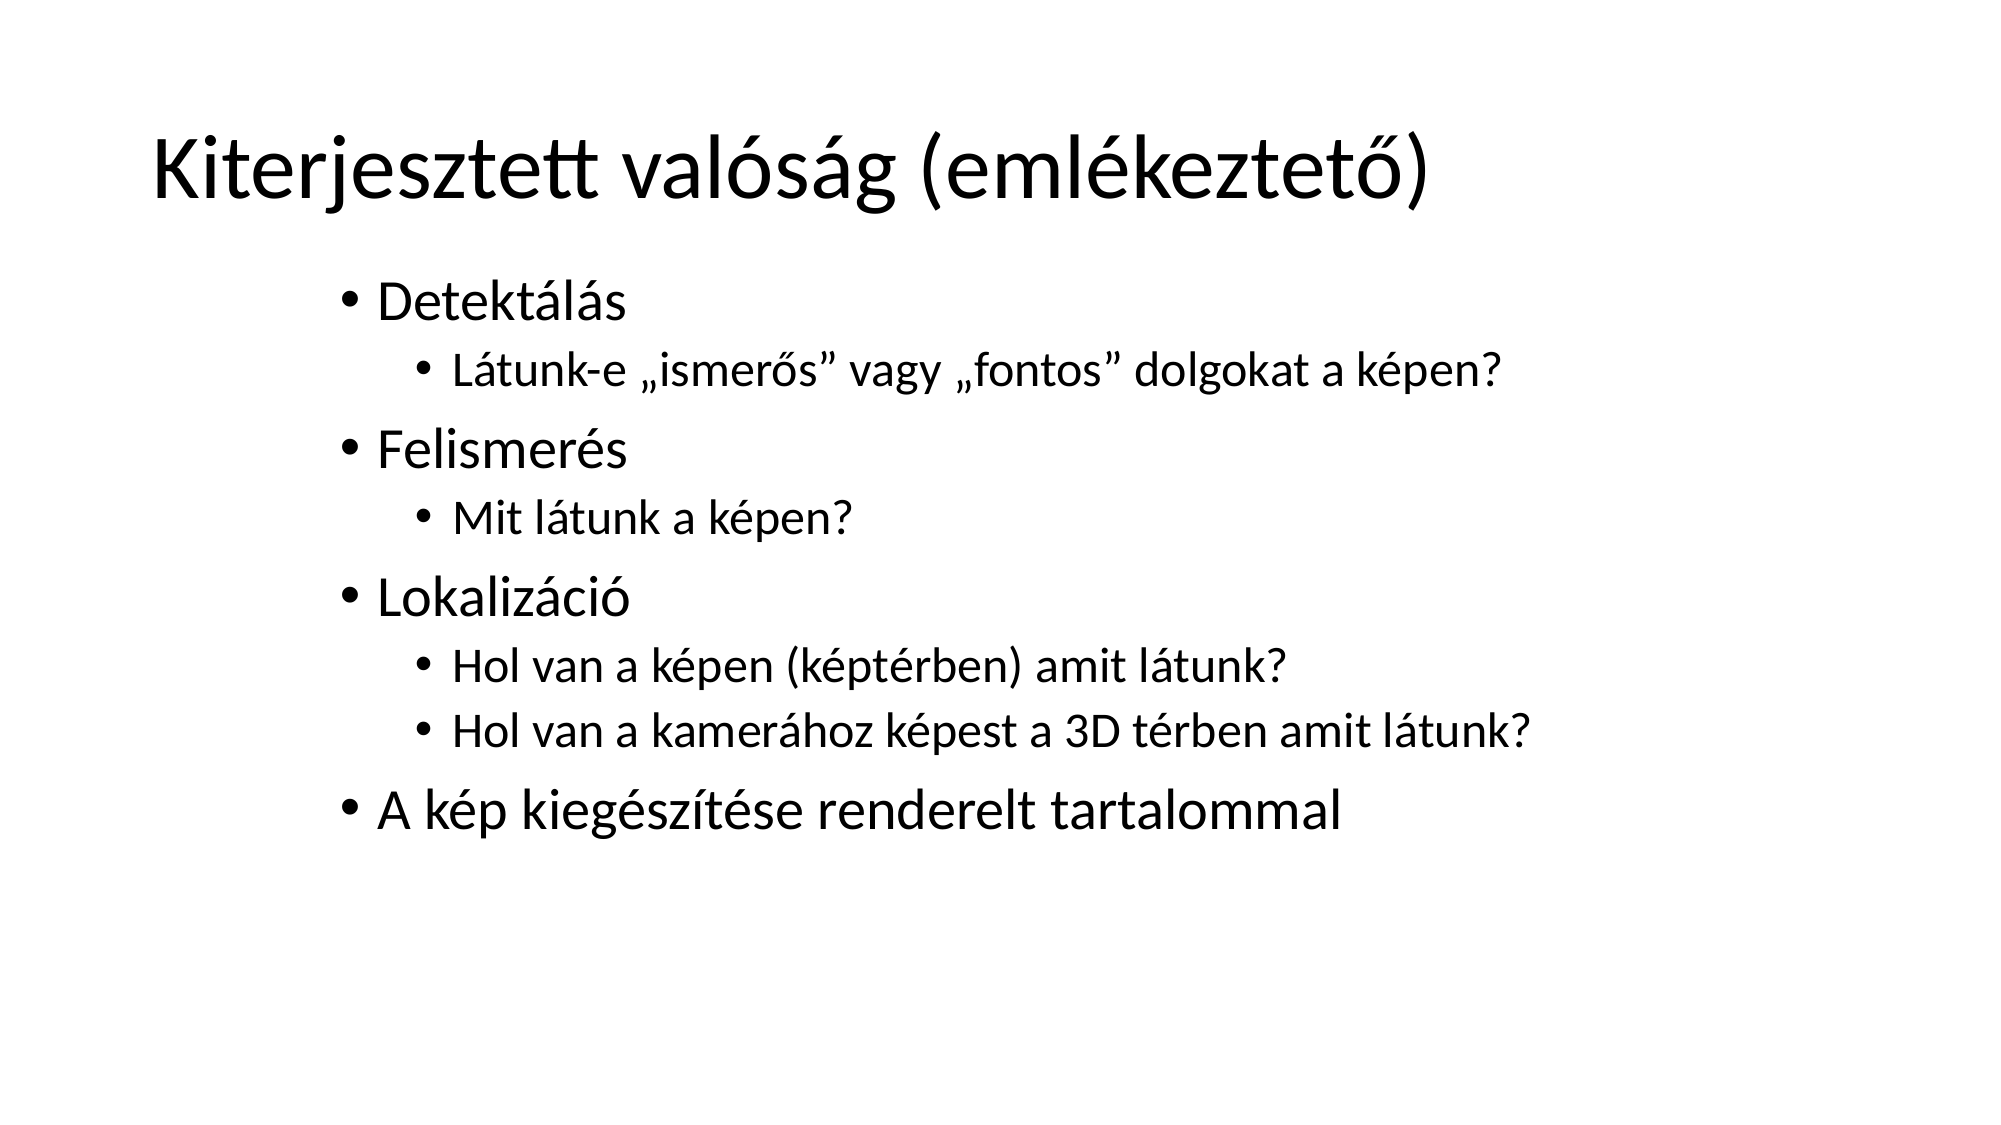

# Kiterjesztett valóság (emlékeztető)
Detektálás
Látunk-e „ismerős” vagy „fontos” dolgokat a képen?
Felismerés
Mit látunk a képen?
Lokalizáció
Hol van a képen (képtérben) amit látunk?
Hol van a kamerához képest a 3D térben amit látunk?
A kép kiegészítése renderelt tartalommal